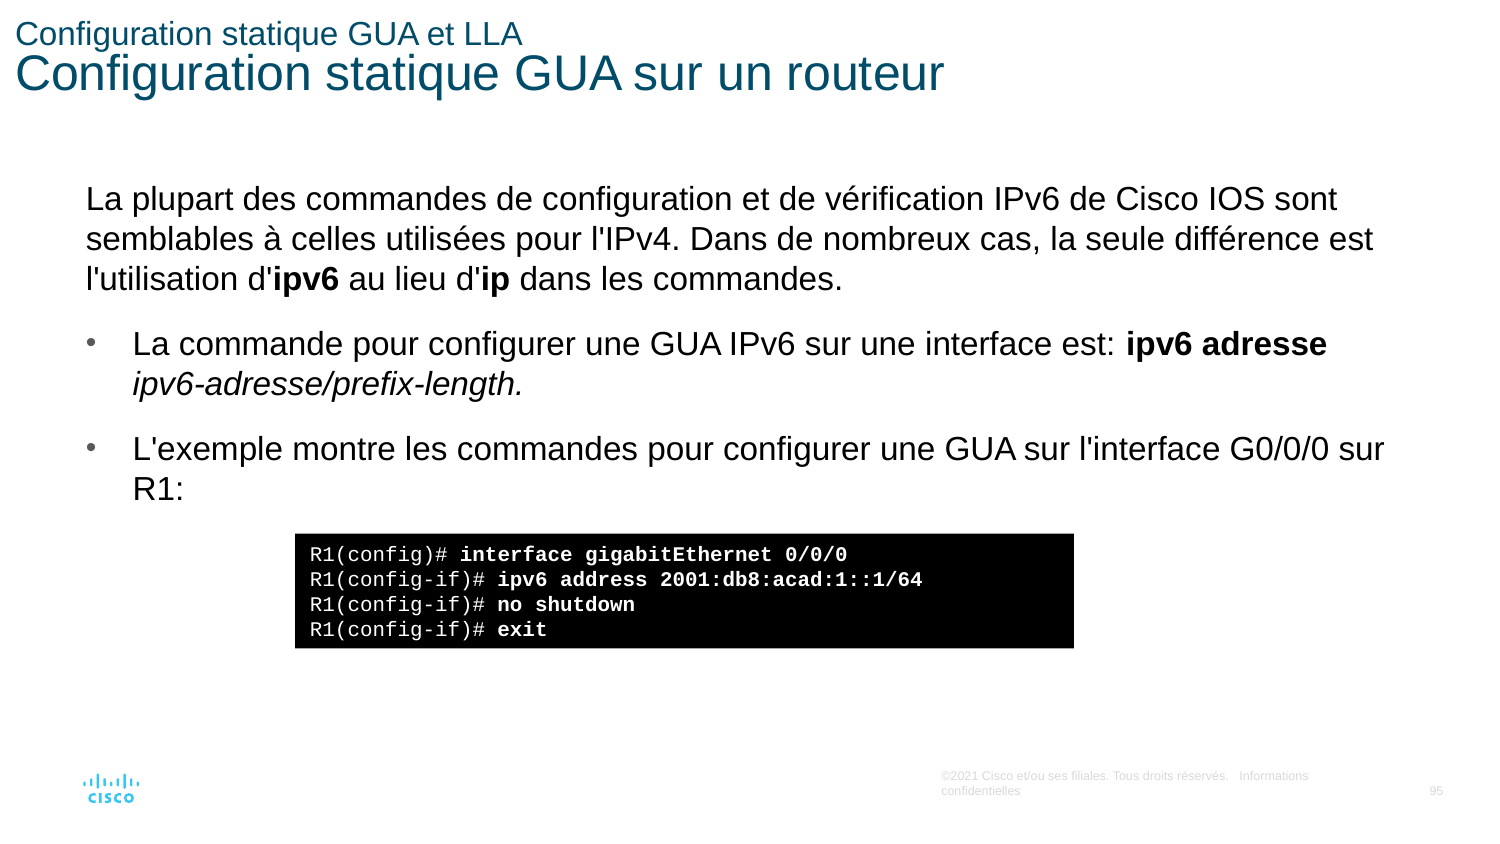

# Configuration statique GUA et LLA Configuration statique GUA sur un routeur
La plupart des commandes de configuration et de vérification IPv6 de Cisco IOS sont semblables à celles utilisées pour l'IPv4. Dans de nombreux cas, la seule différence est l'utilisation d'ipv6 au lieu d'ip dans les commandes.
La commande pour configurer une GUA IPv6 sur une interface est: ipv6 adresse ipv6-adresse/prefix-length.
L'exemple montre les commandes pour configurer une GUA sur l'interface G0/0/0 sur R1:

R1(config)# interface gigabitEthernet 0/0/0
R1(config-if)# ipv6 address 2001:db8:acad:1::1/64
R1(config-if)# no shutdown
R1(config-if)# exit